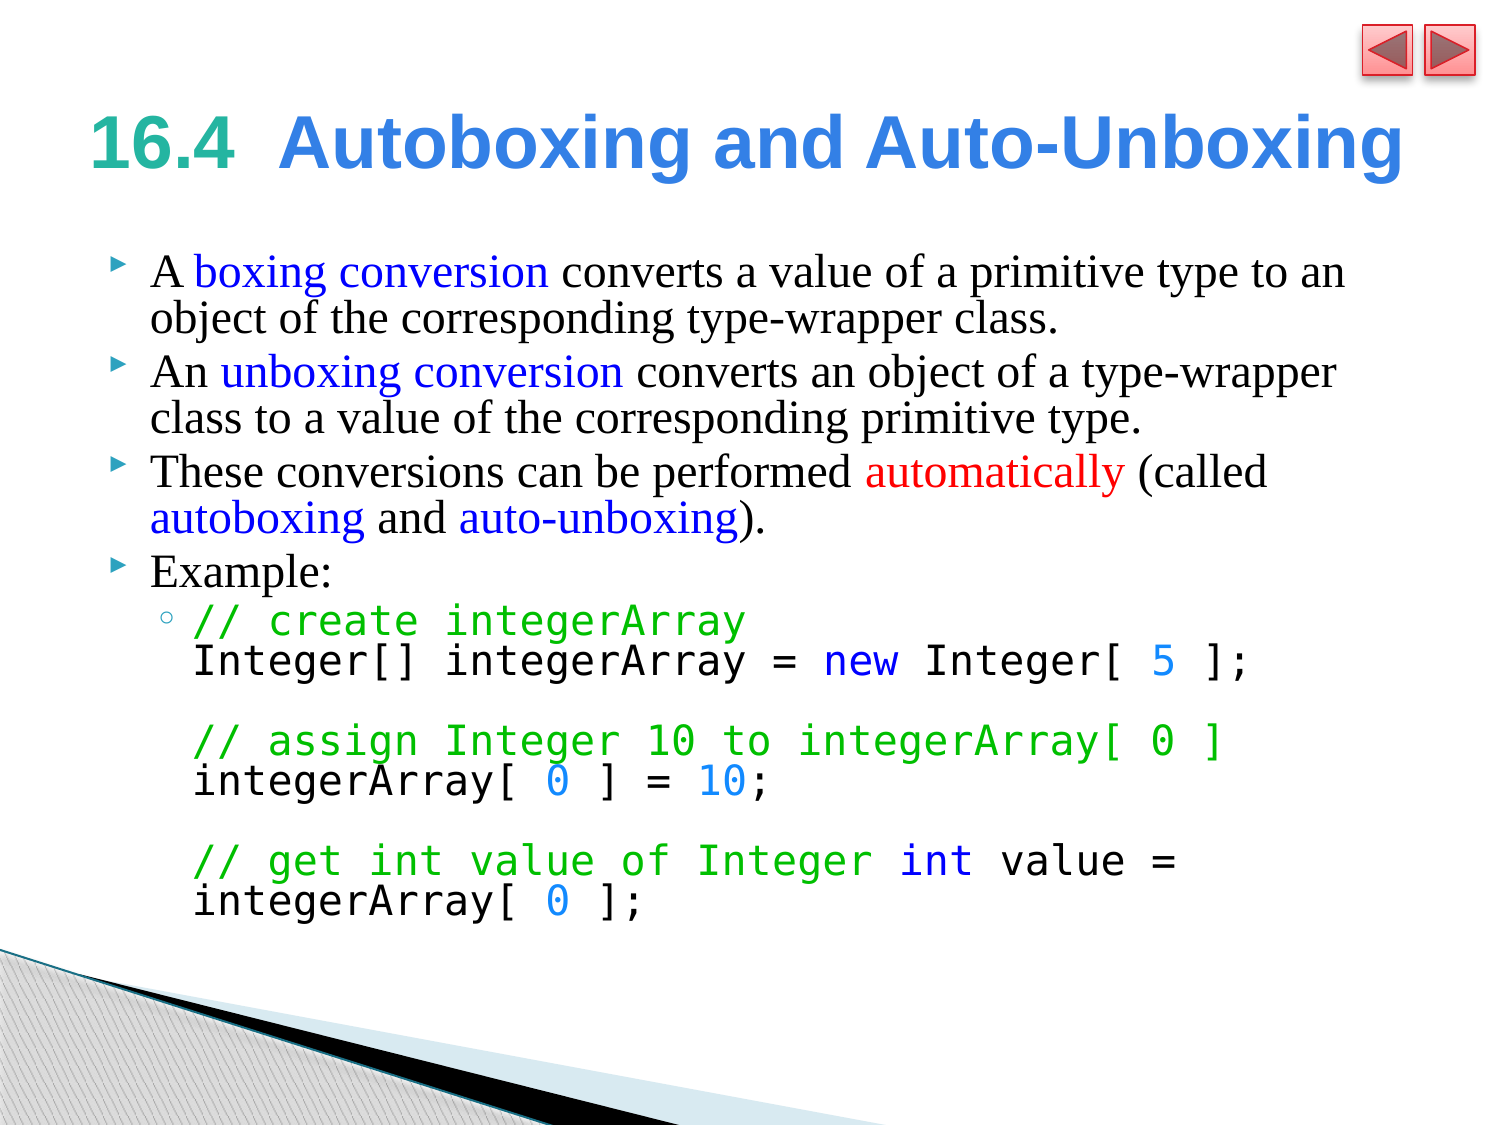

# 16.4  Autoboxing and Auto-Unboxing
A boxing conversion converts a value of a primitive type to an object of the corresponding type-wrapper class.
An unboxing conversion converts an object of a type-wrapper class to a value of the corresponding primitive type.
These conversions can be performed automatically (called autoboxing and auto-unboxing).
Example:
// create integerArray
Integer[] integerArray = new Integer[ 5 ];
// assign Integer 10 to integerArray[ 0 ] integerArray[ 0 ] = 10;
// get int value of Integer int value = integerArray[ 0 ];